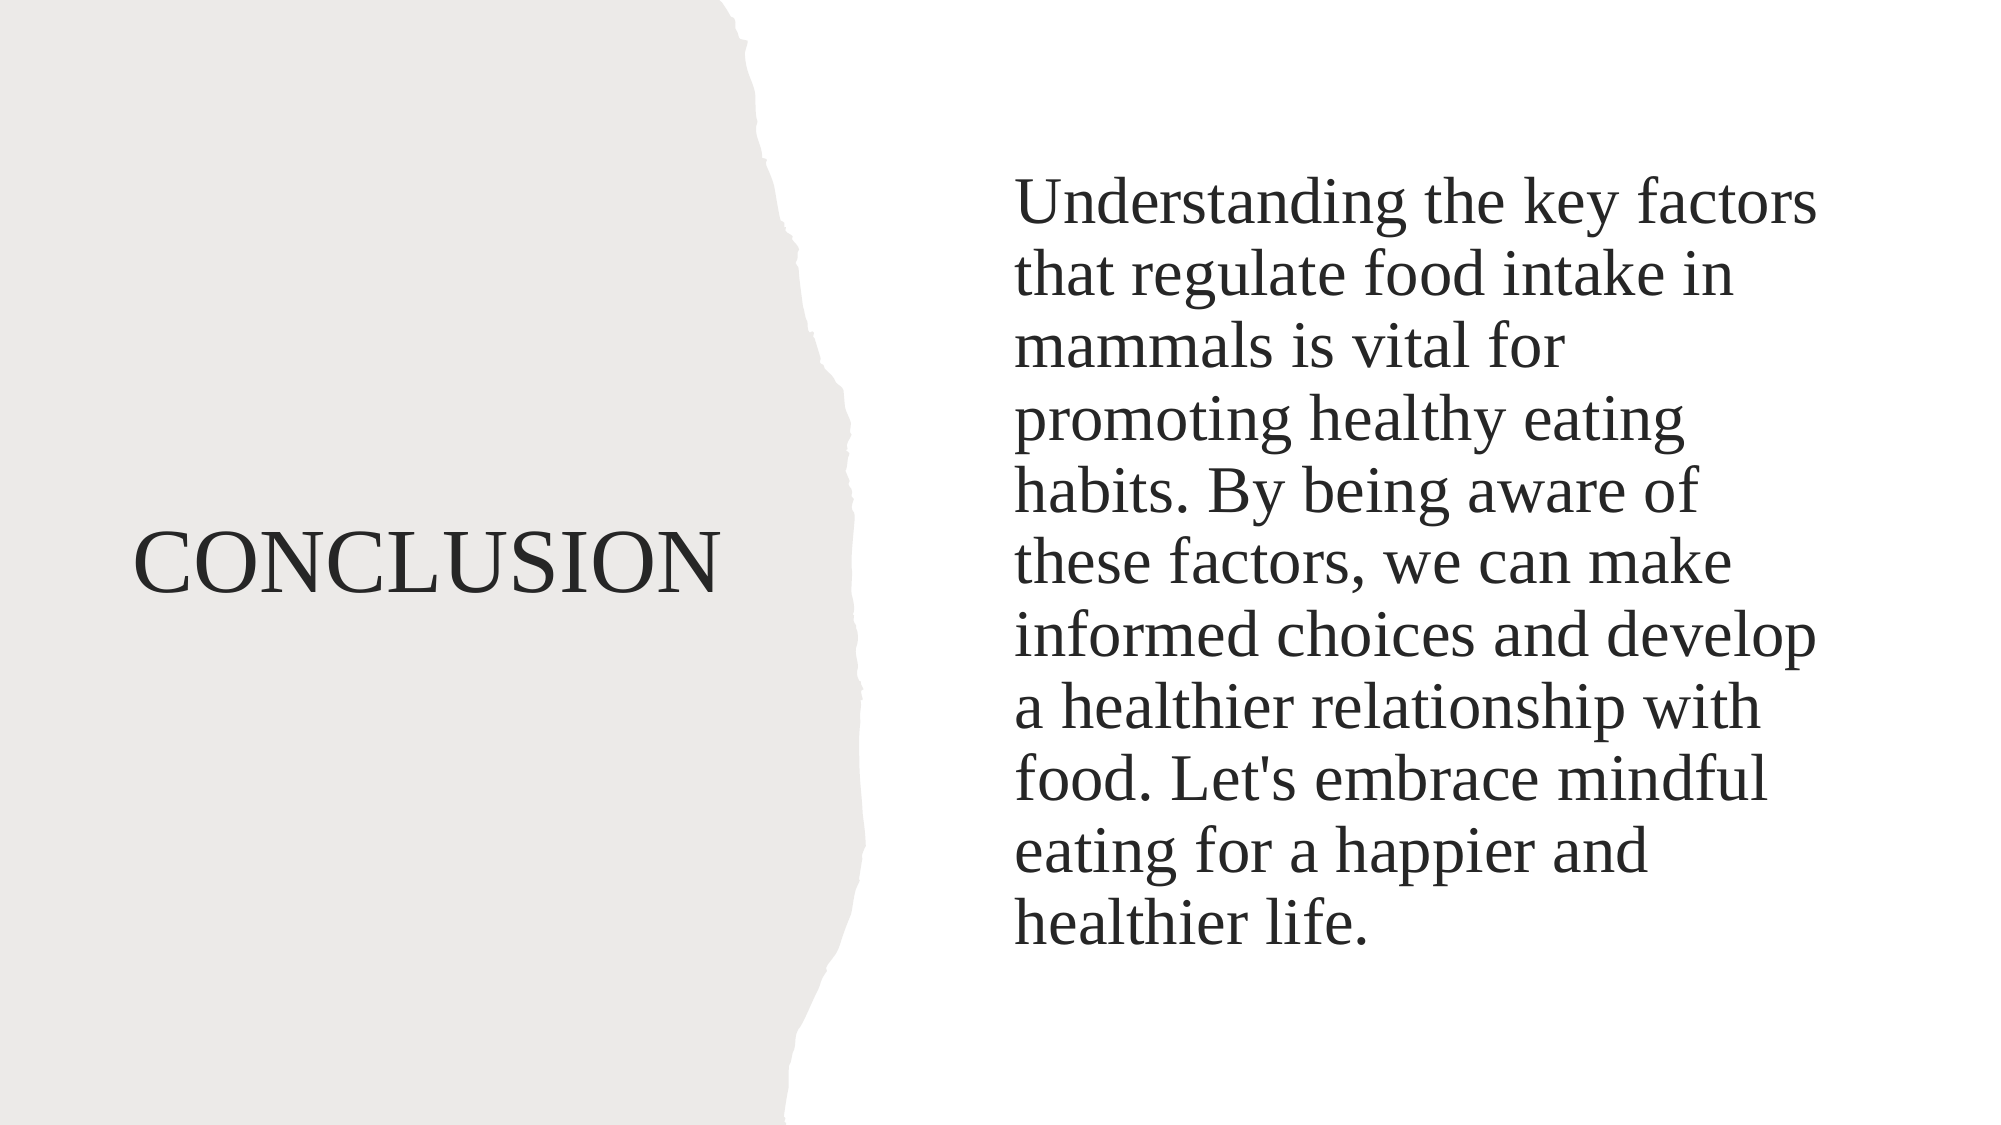

Understanding the key factors that regulate food intake in mammals is vital for promoting healthy eating habits. By being aware of these factors, we can make informed choices and develop a healthier relationship with food. Let's embrace mindful eating for a happier and healthier life.
# CONCLUSION
8